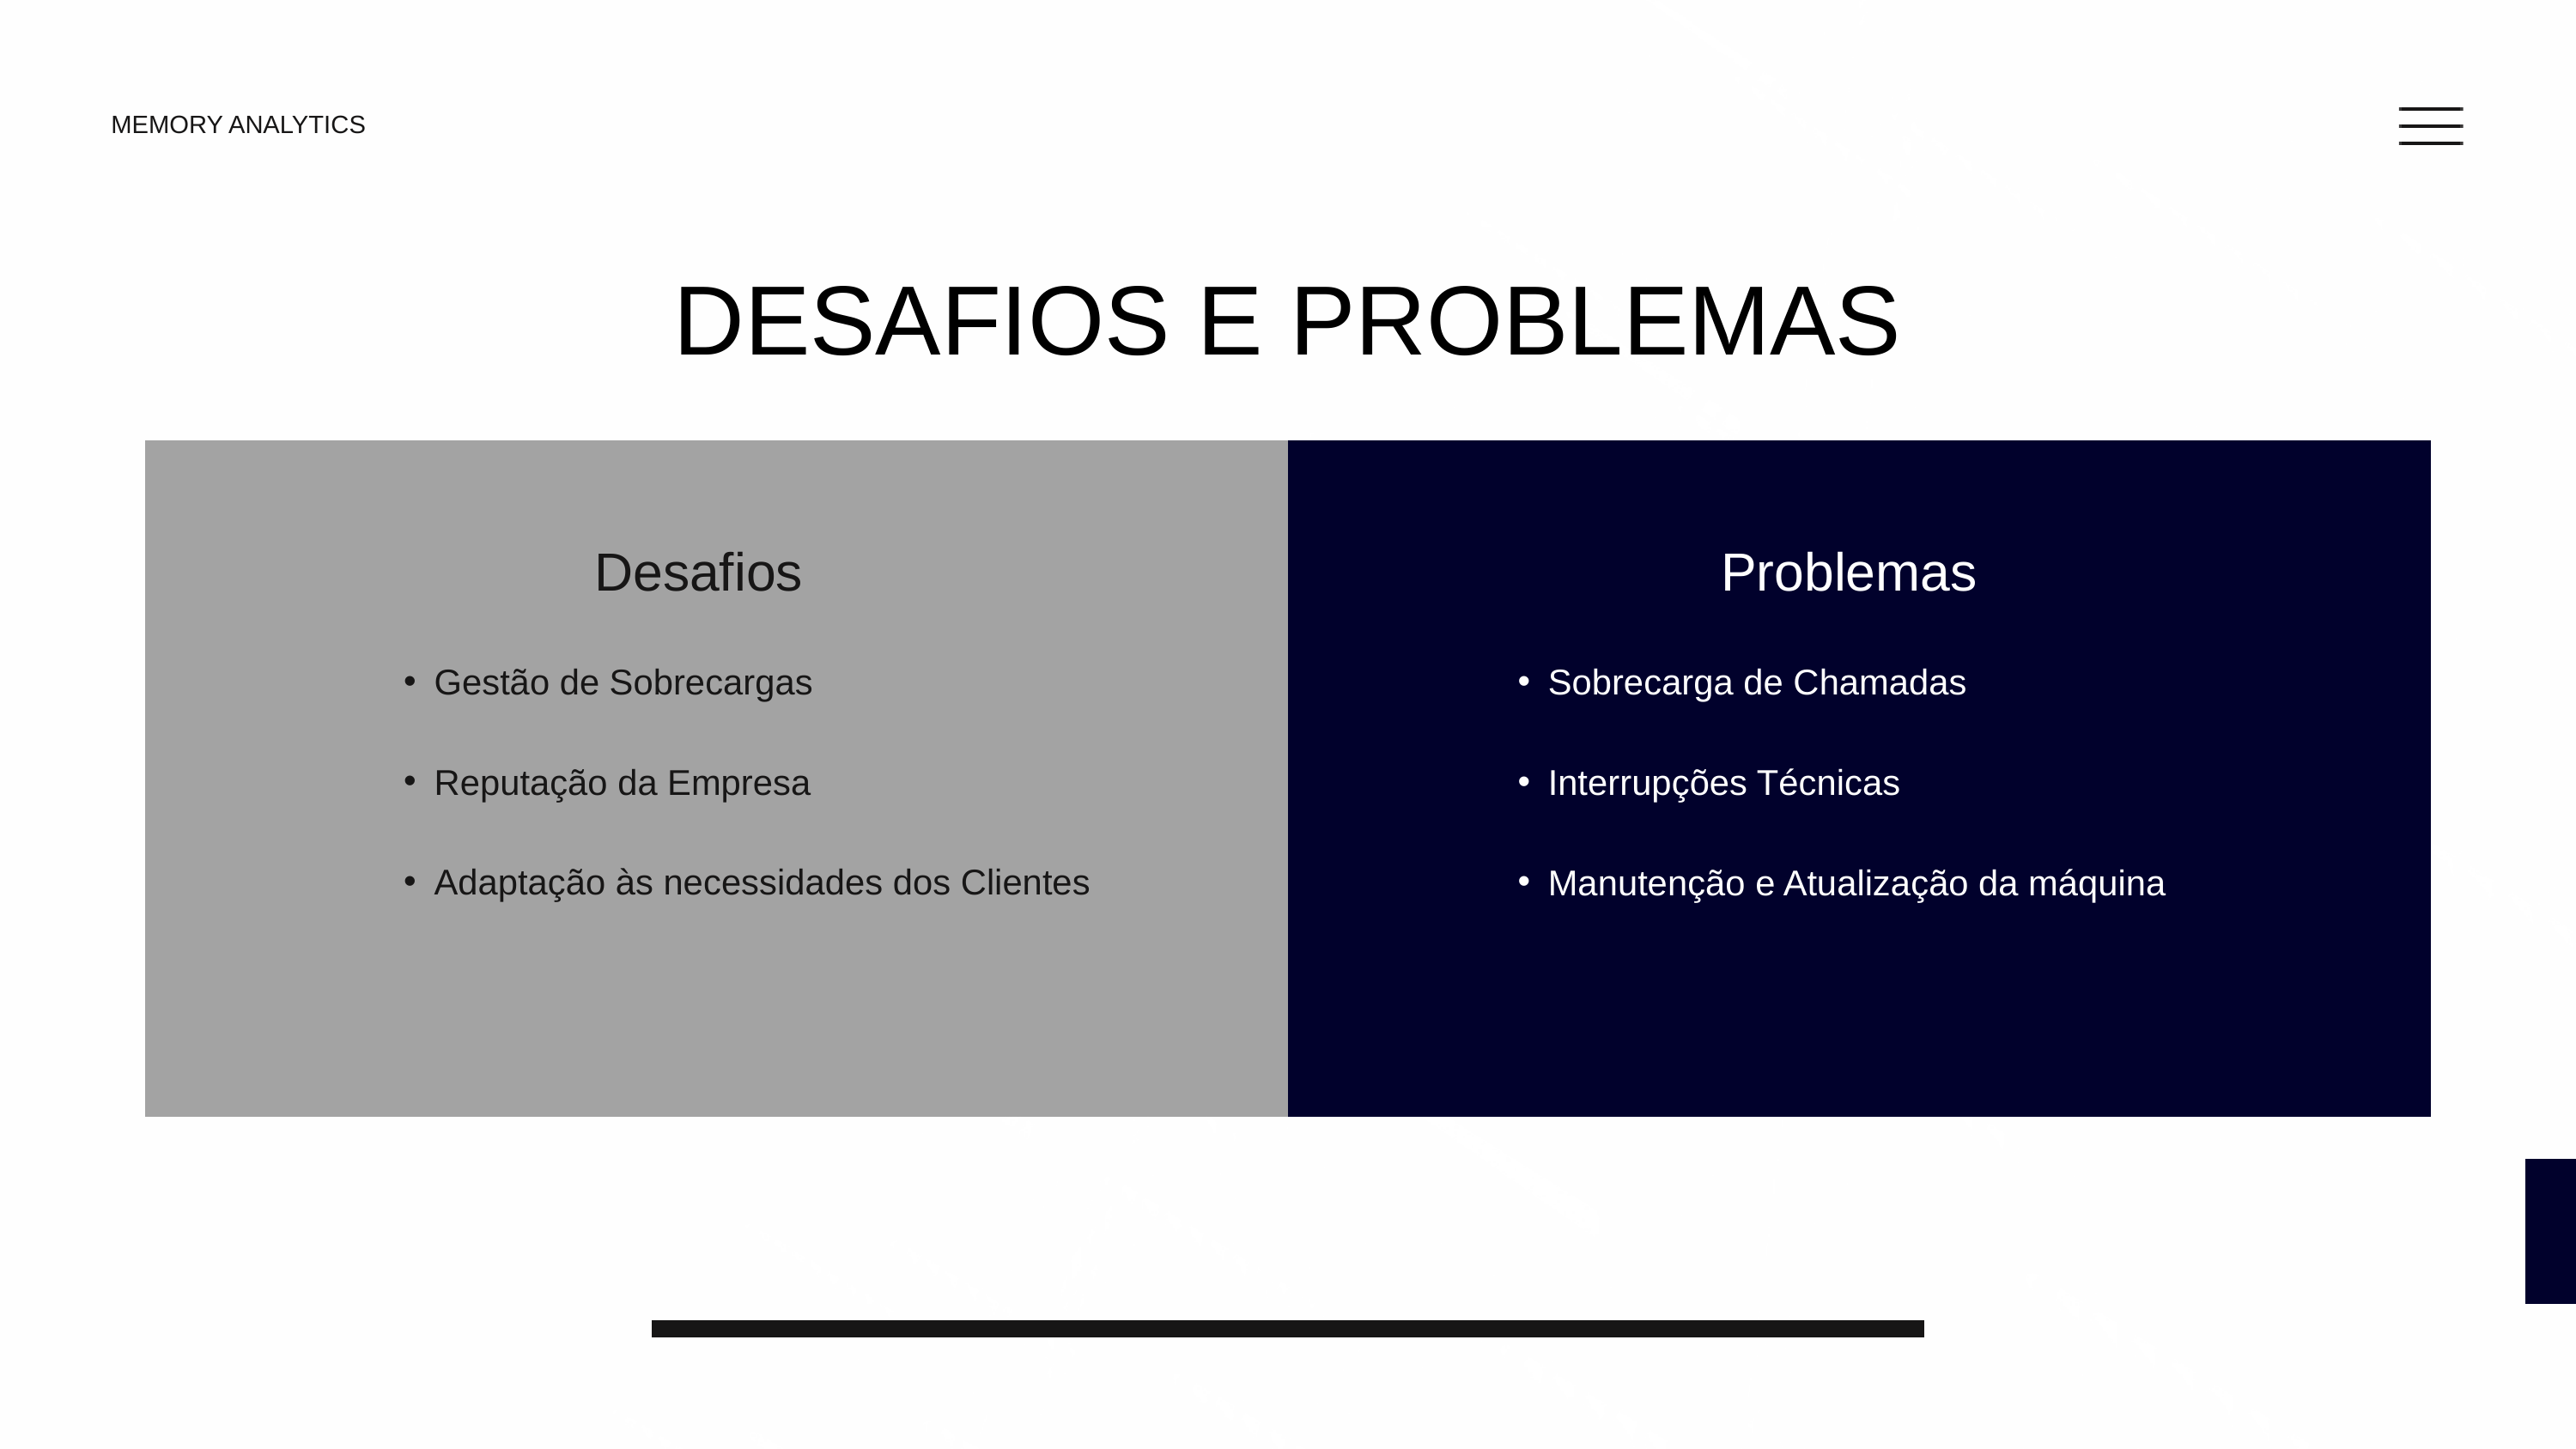

MEMORY ANALYTICS

DESAFIOS E PROBLEMAS

Desafios
Problemas
Gestão de Sobrecargas

Reputação da Empresa

Adaptação às necessidades dos Clientes

Sobrecarga de Chamadas

Interrupções Técnicas

Manutenção e Atualização da máquina